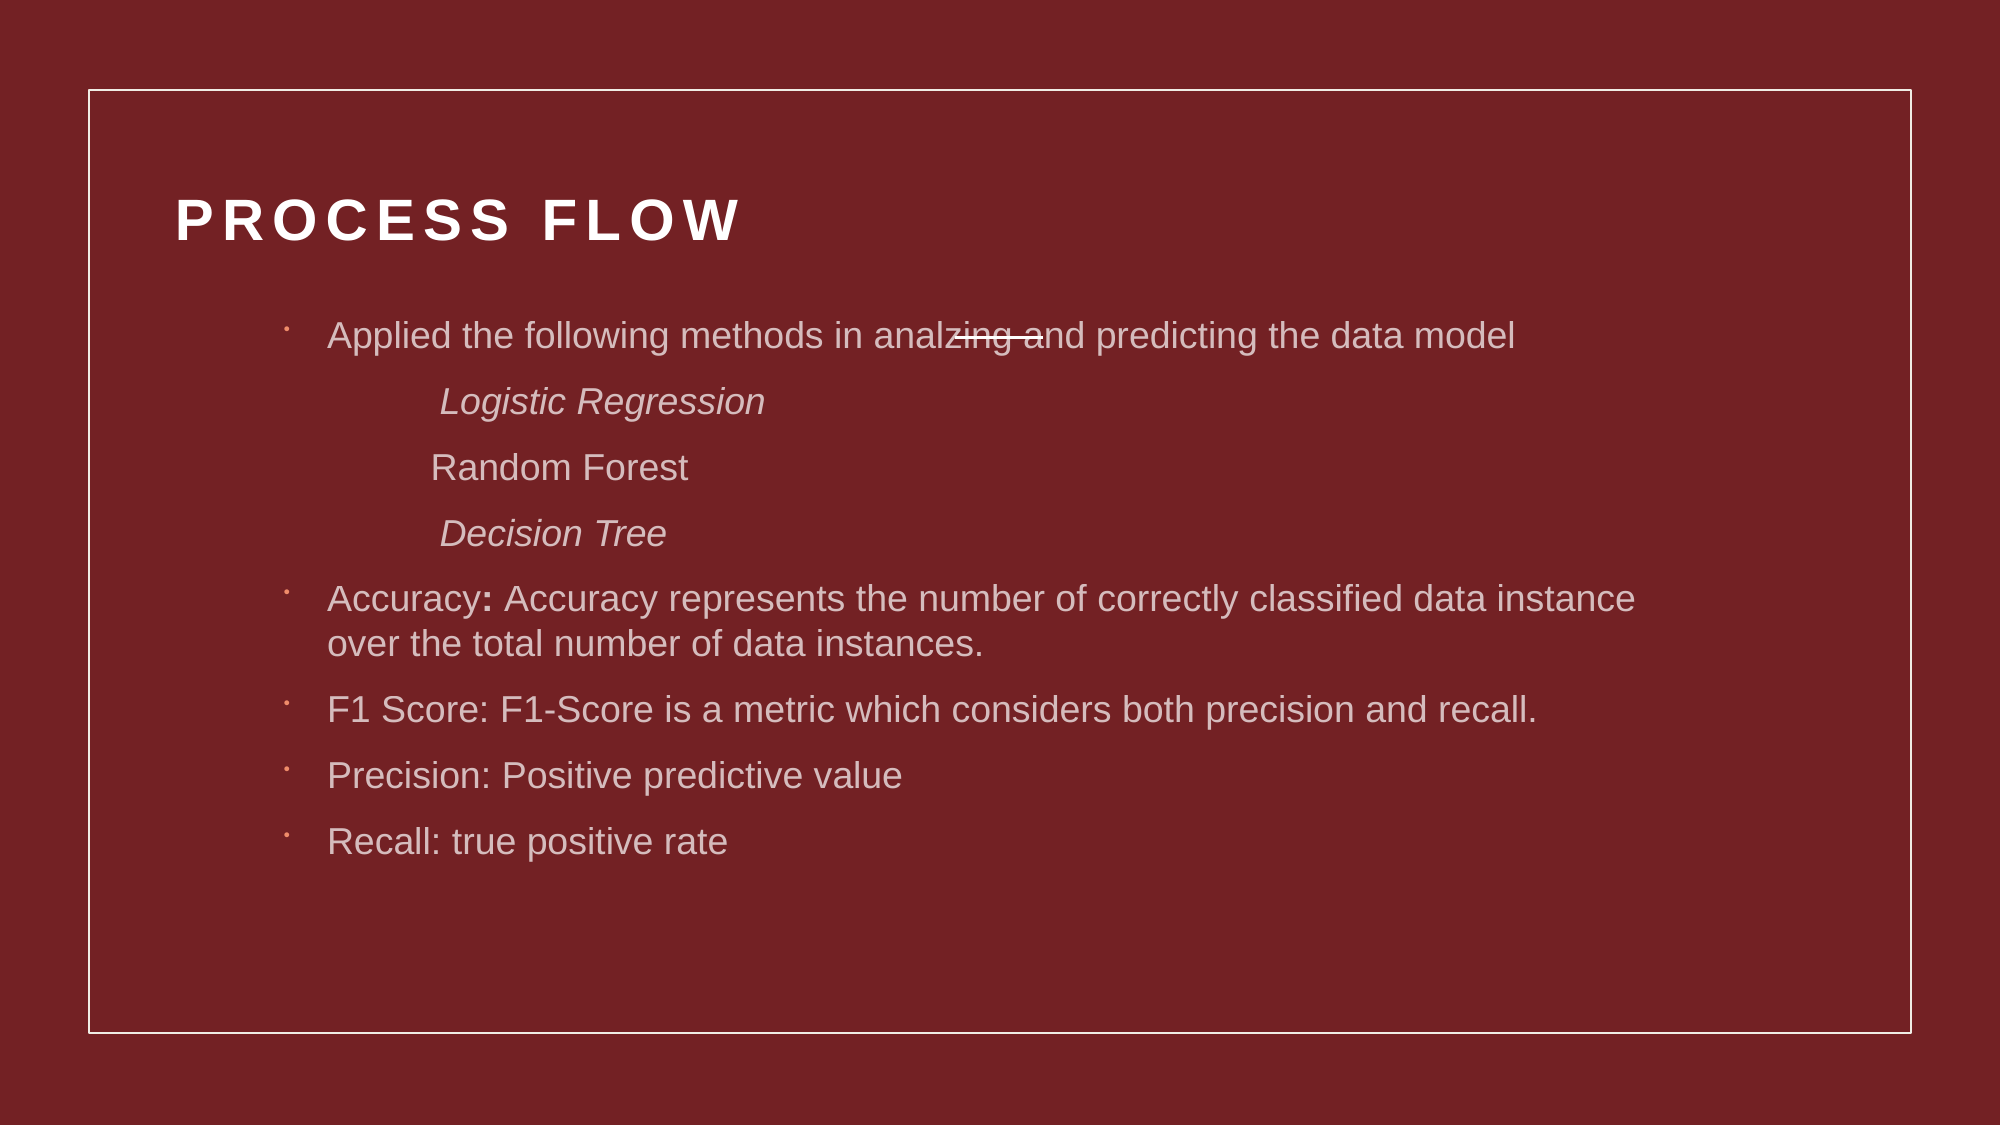

# Process flow
Applied the following methods in analzing and predicting the data model
   Logistic Regression
    Random Forest
   Decision Tree
Accuracy: Accuracy represents the number of correctly classified data instance over the total number of data instances.
F1 Score: F1-Score is a metric which considers both precision and recall.
Precision: Positive predictive value
Recall: true positive rate